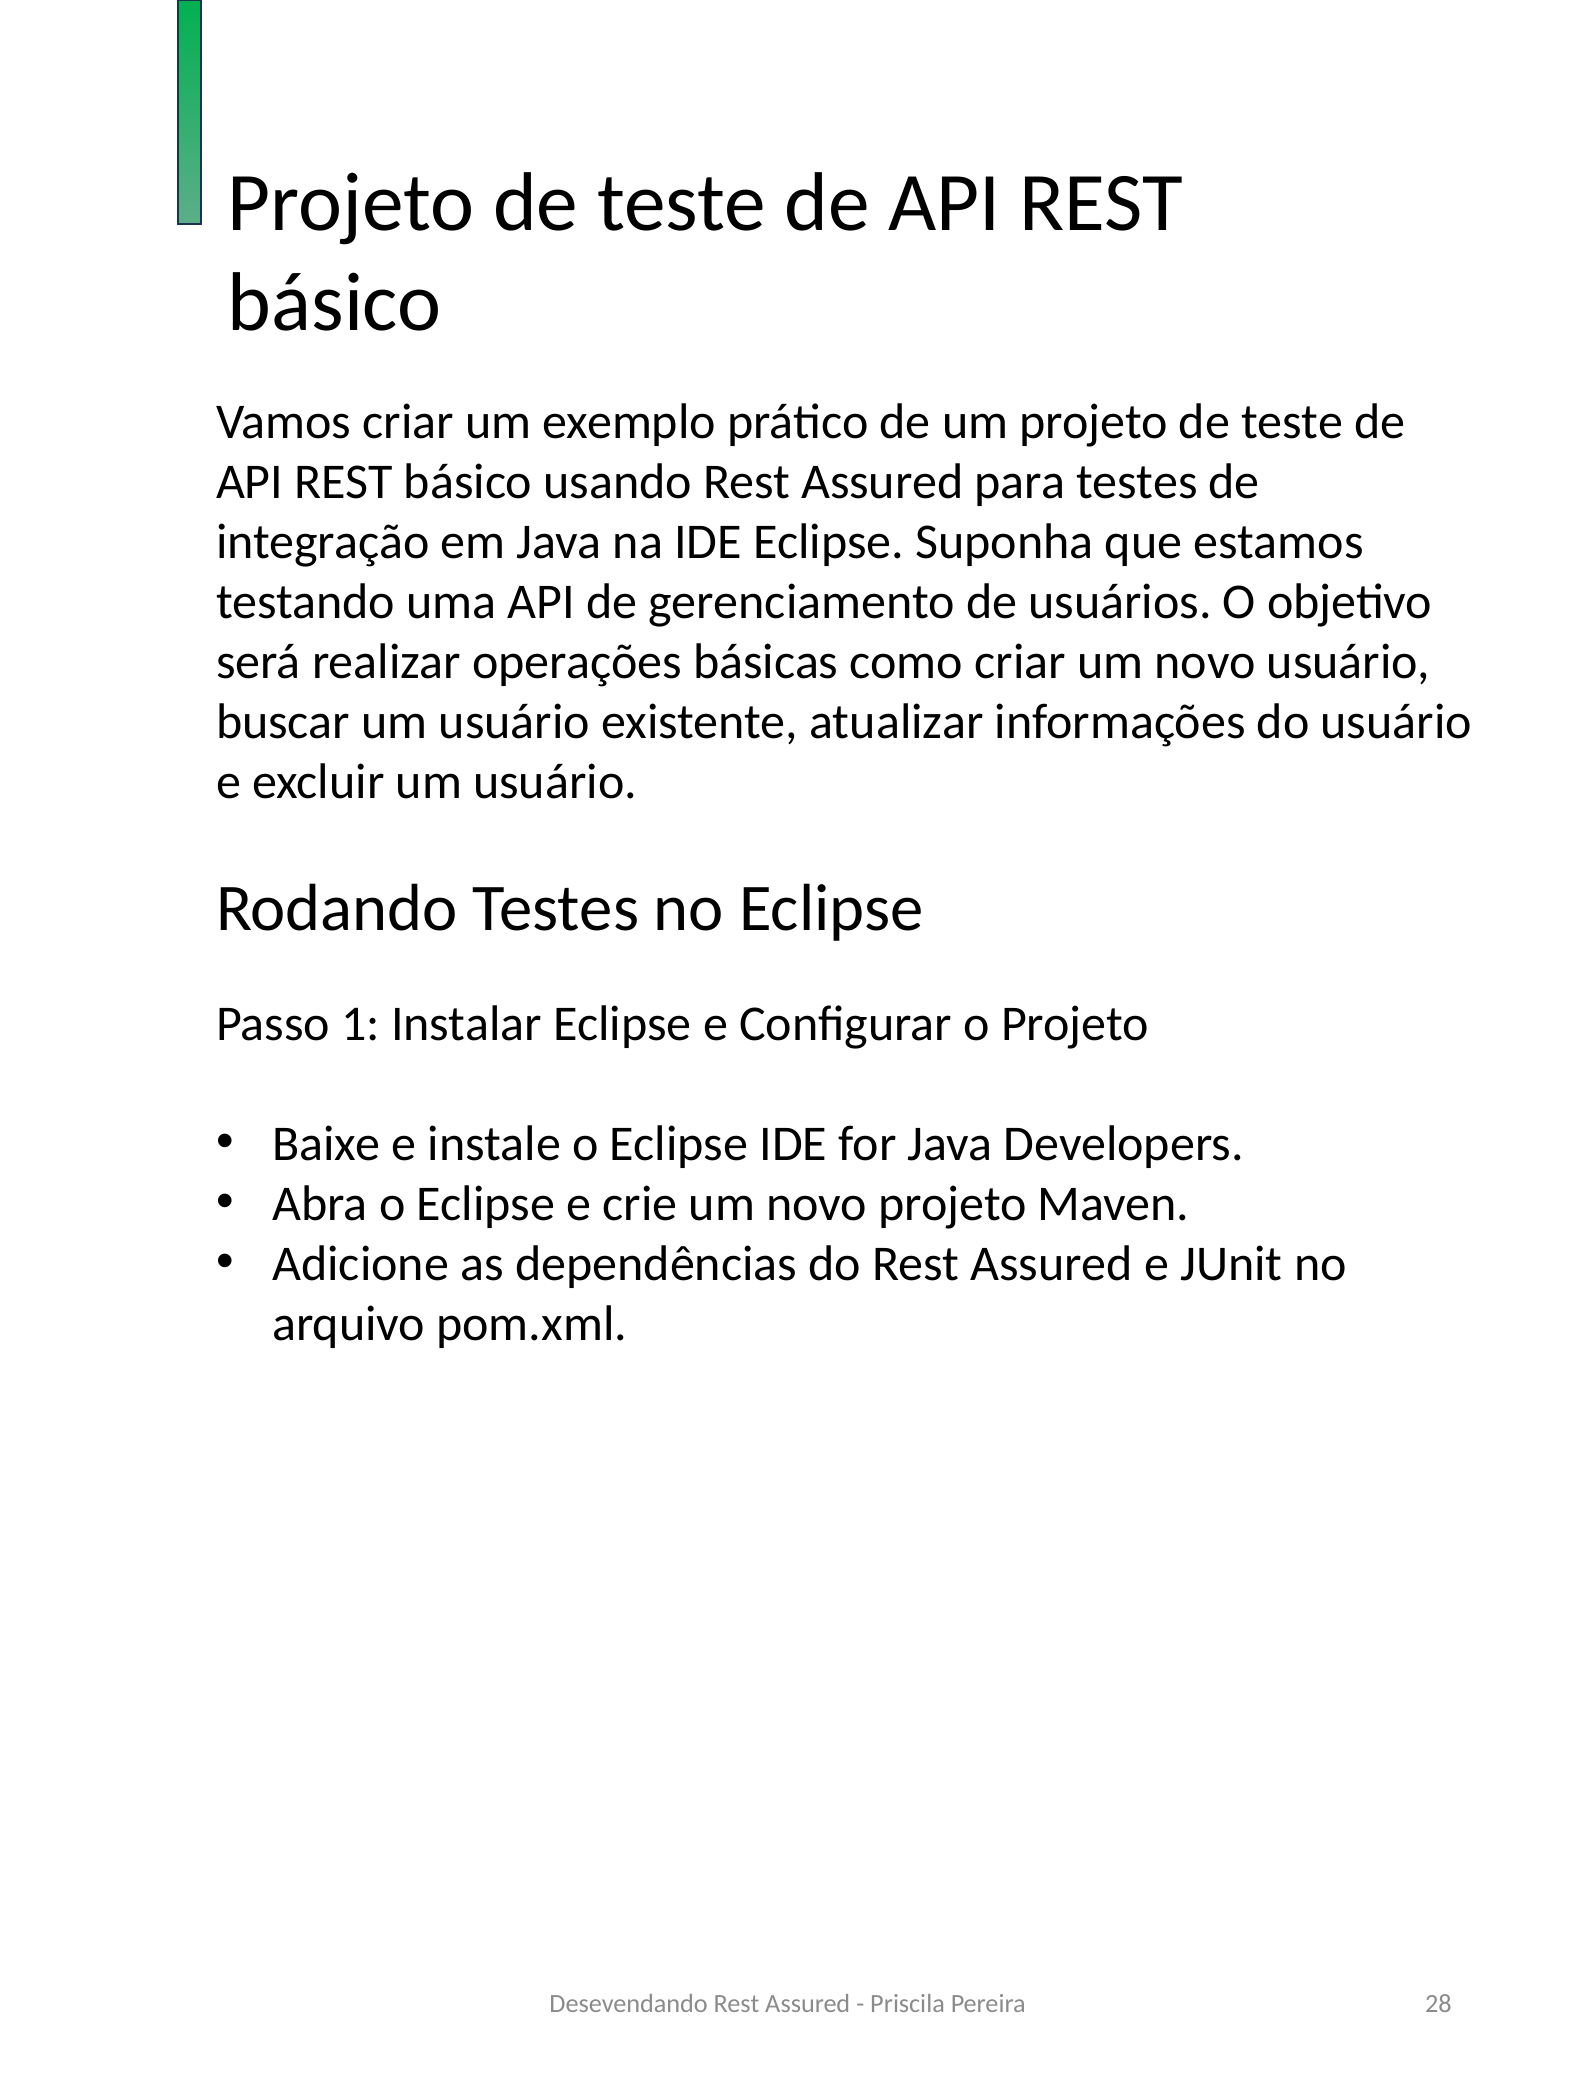

Projeto de teste de API REST básico
Vamos criar um exemplo prático de um projeto de teste de API REST básico usando Rest Assured para testes de integração em Java na IDE Eclipse. Suponha que estamos testando uma API de gerenciamento de usuários. O objetivo será realizar operações básicas como criar um novo usuário, buscar um usuário existente, atualizar informações do usuário e excluir um usuário.
Rodando Testes no Eclipse
Passo 1: Instalar Eclipse e Configurar o Projeto

Baixe e instale o Eclipse IDE for Java Developers.
Abra o Eclipse e crie um novo projeto Maven.
Adicione as dependências do Rest Assured e JUnit no arquivo pom.xml.
Desevendando Rest Assured - Priscila Pereira
28